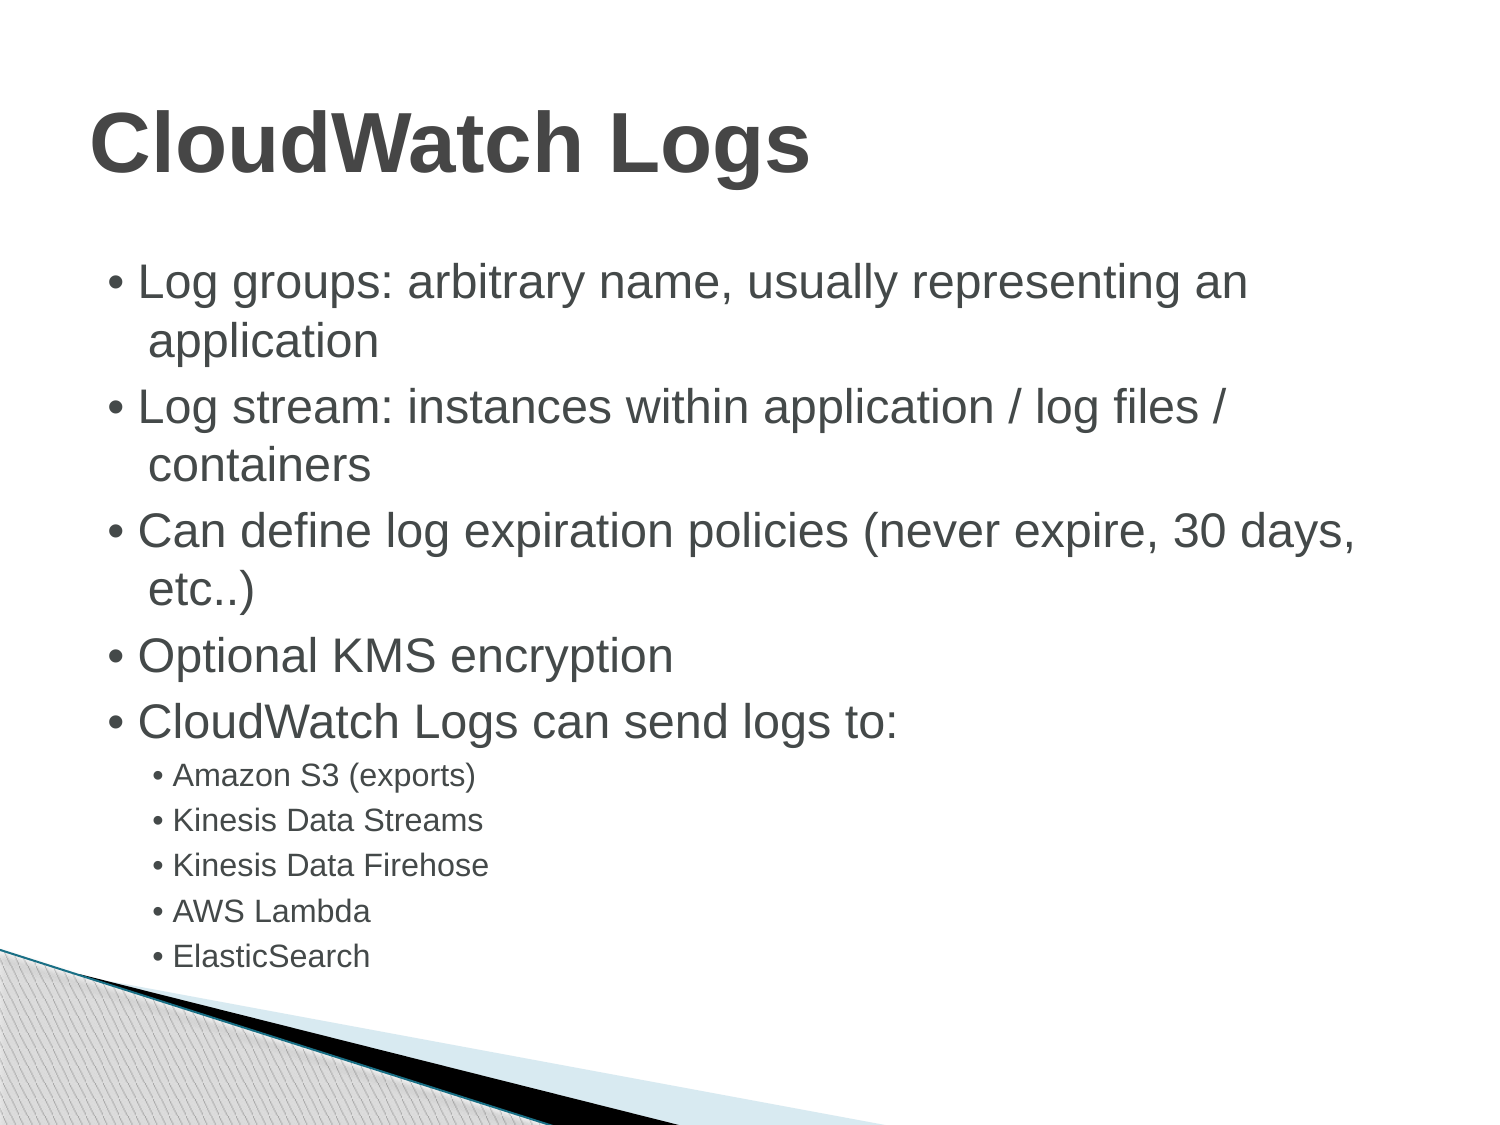

# CloudWatch Logs
• Log groups: arbitrary name, usually representing an application
• Log stream: instances within application / log files / containers
• Can define log expiration policies (never expire, 30 days, etc..)
• Optional KMS encryption
• CloudWatch Logs can send logs to:
• Amazon S3 (exports)
• Kinesis Data Streams
• Kinesis Data Firehose
• AWS Lambda
• ElasticSearch